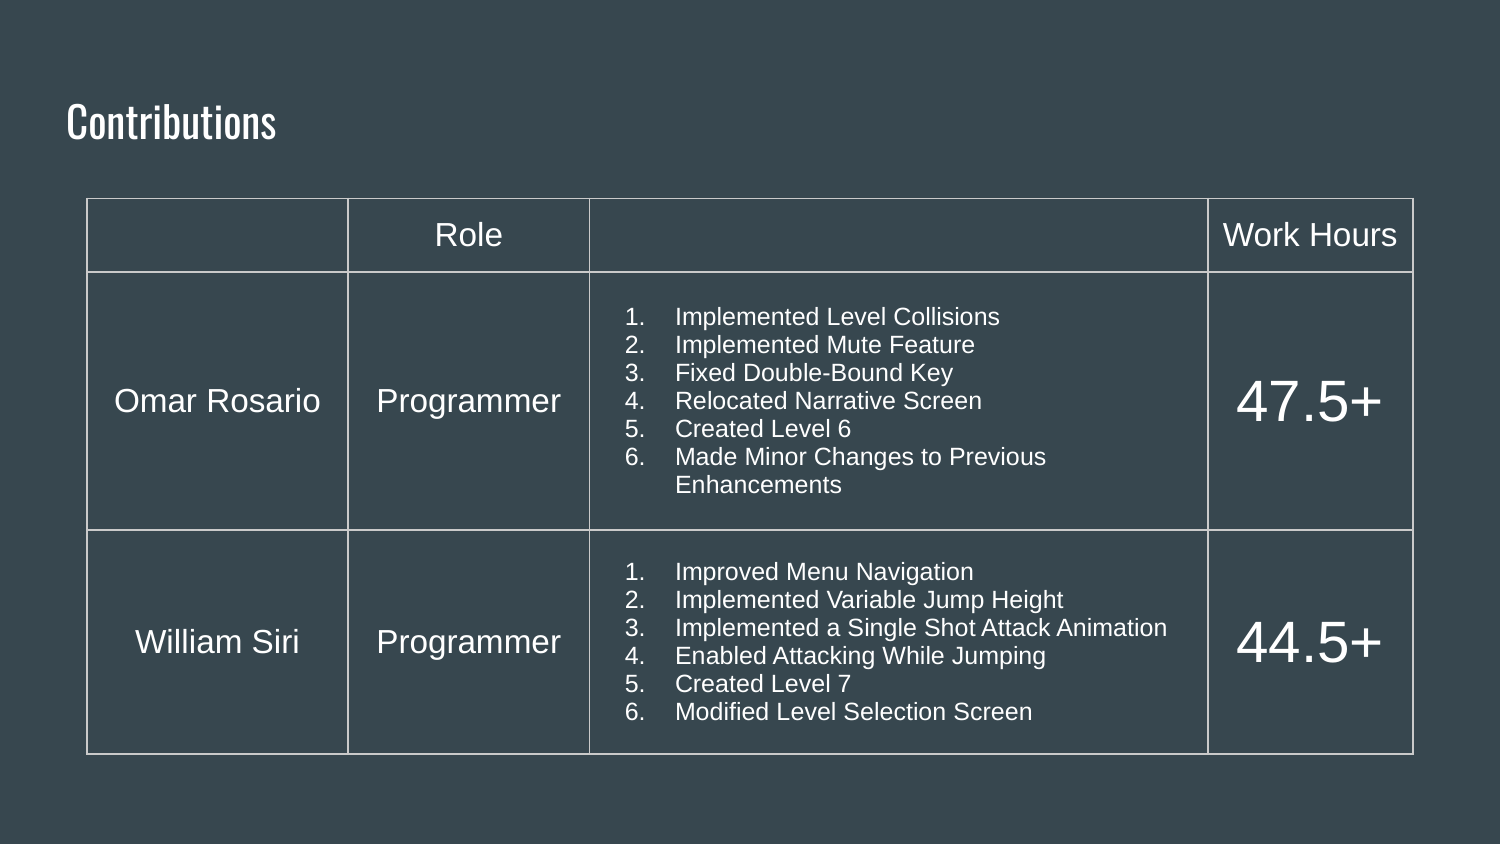

# Contributions
|  | Role |  | Work Hours |
| --- | --- | --- | --- |
| Omar Rosario | Programmer | Implemented Level Collisions Implemented Mute Feature Fixed Double-Bound Key Relocated Narrative Screen Created Level 6 Made Minor Changes to Previous Enhancements | 47.5+ |
| William Siri | Programmer | Improved Menu Navigation Implemented Variable Jump Height Implemented a Single Shot Attack Animation Enabled Attacking While Jumping Created Level 7 Modified Level Selection Screen | 44.5+ |